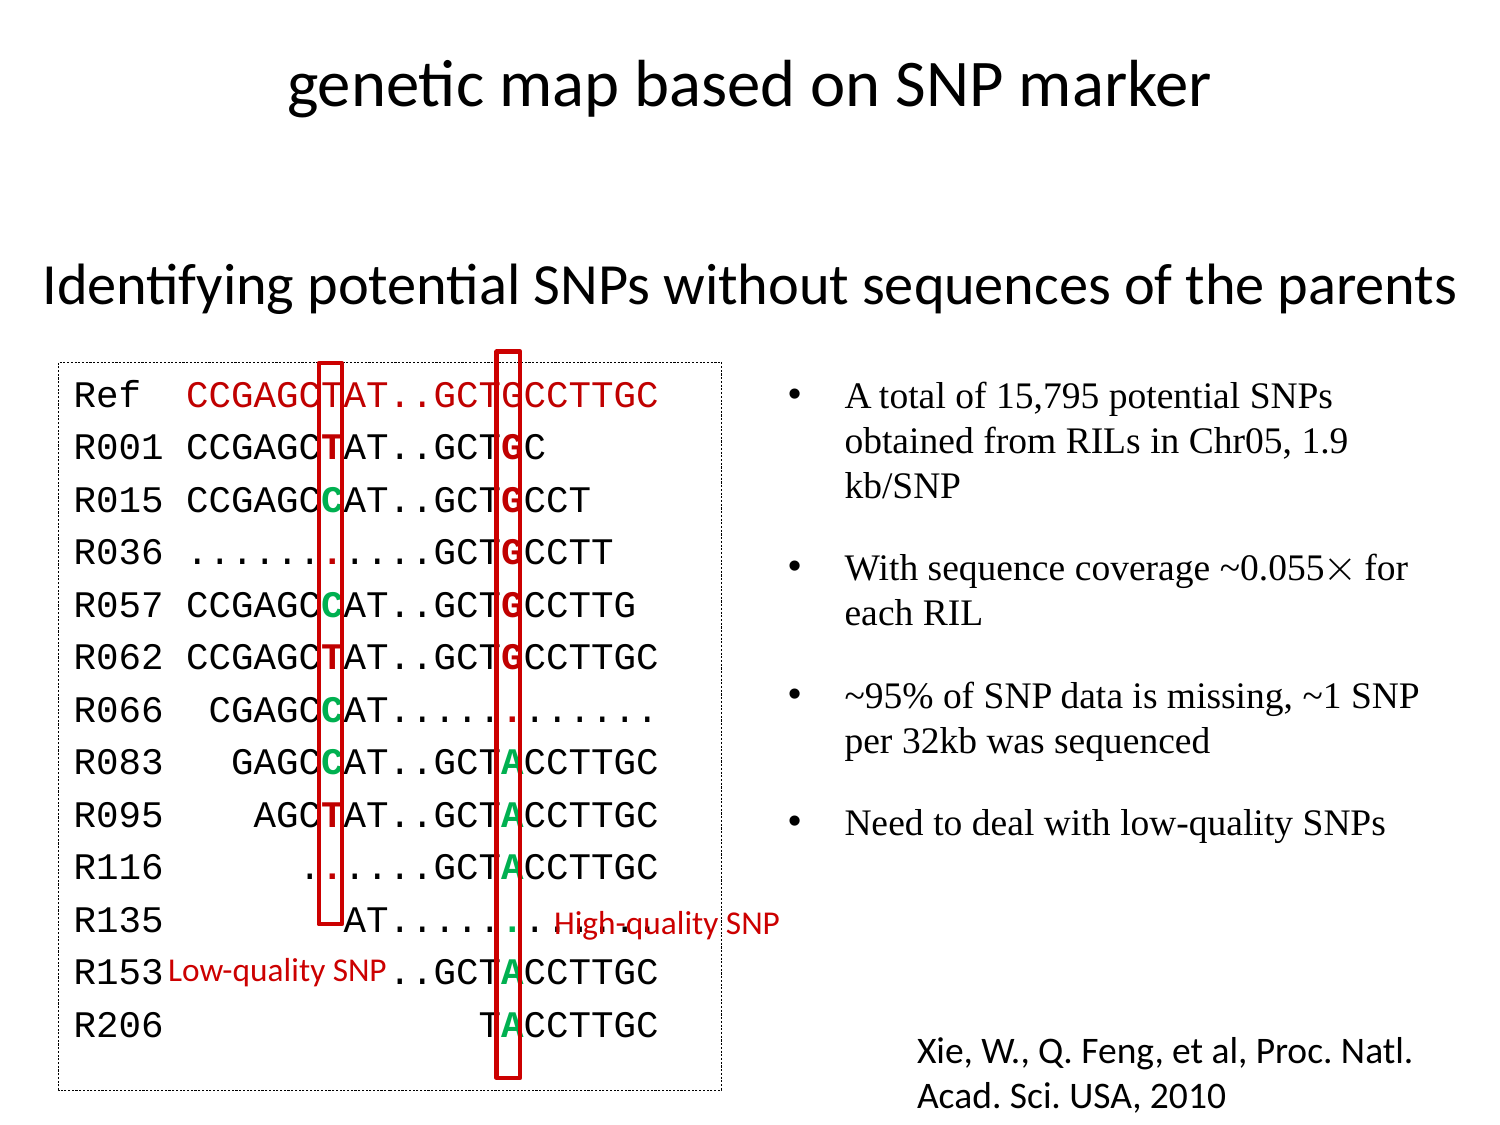

# genetic map based on SNP marker
Identifying potential SNPs without sequences of the parents

Ref  CCGAGCTAT..GCTGCCTTGC
R001 CCGAGCTAT..GCTGC
R015 CCGAGCCAT..GCTGCCT
R036 ...........GCTGCCTT
R057 CCGAGCCAT..GCTGCCTTG
R062 CCGAGCTAT..GCTGCCTTGC
R066  CGAGCCAT............
R083   GAGCCAT..GCTACCTTGC
R095    AGCTAT..GCTACCTTGC
R116      ......GCTACCTTGC
R135        AT............
R153          ..GCTACCTTGC
R206              TACCTTGC

A total of 15,795 potential SNPs obtained from RILs in Chr05, 1.9 kb/SNP
With sequence coverage ~0.055× for each RIL
~95% of SNP data is missing, ~1 SNP per 32kb was sequenced
Need to deal with low-quality SNPs
High-quality SNP
Low-quality SNP
Xie, W., Q. Feng, et al, Proc. Natl. Acad. Sci. USA, 2010